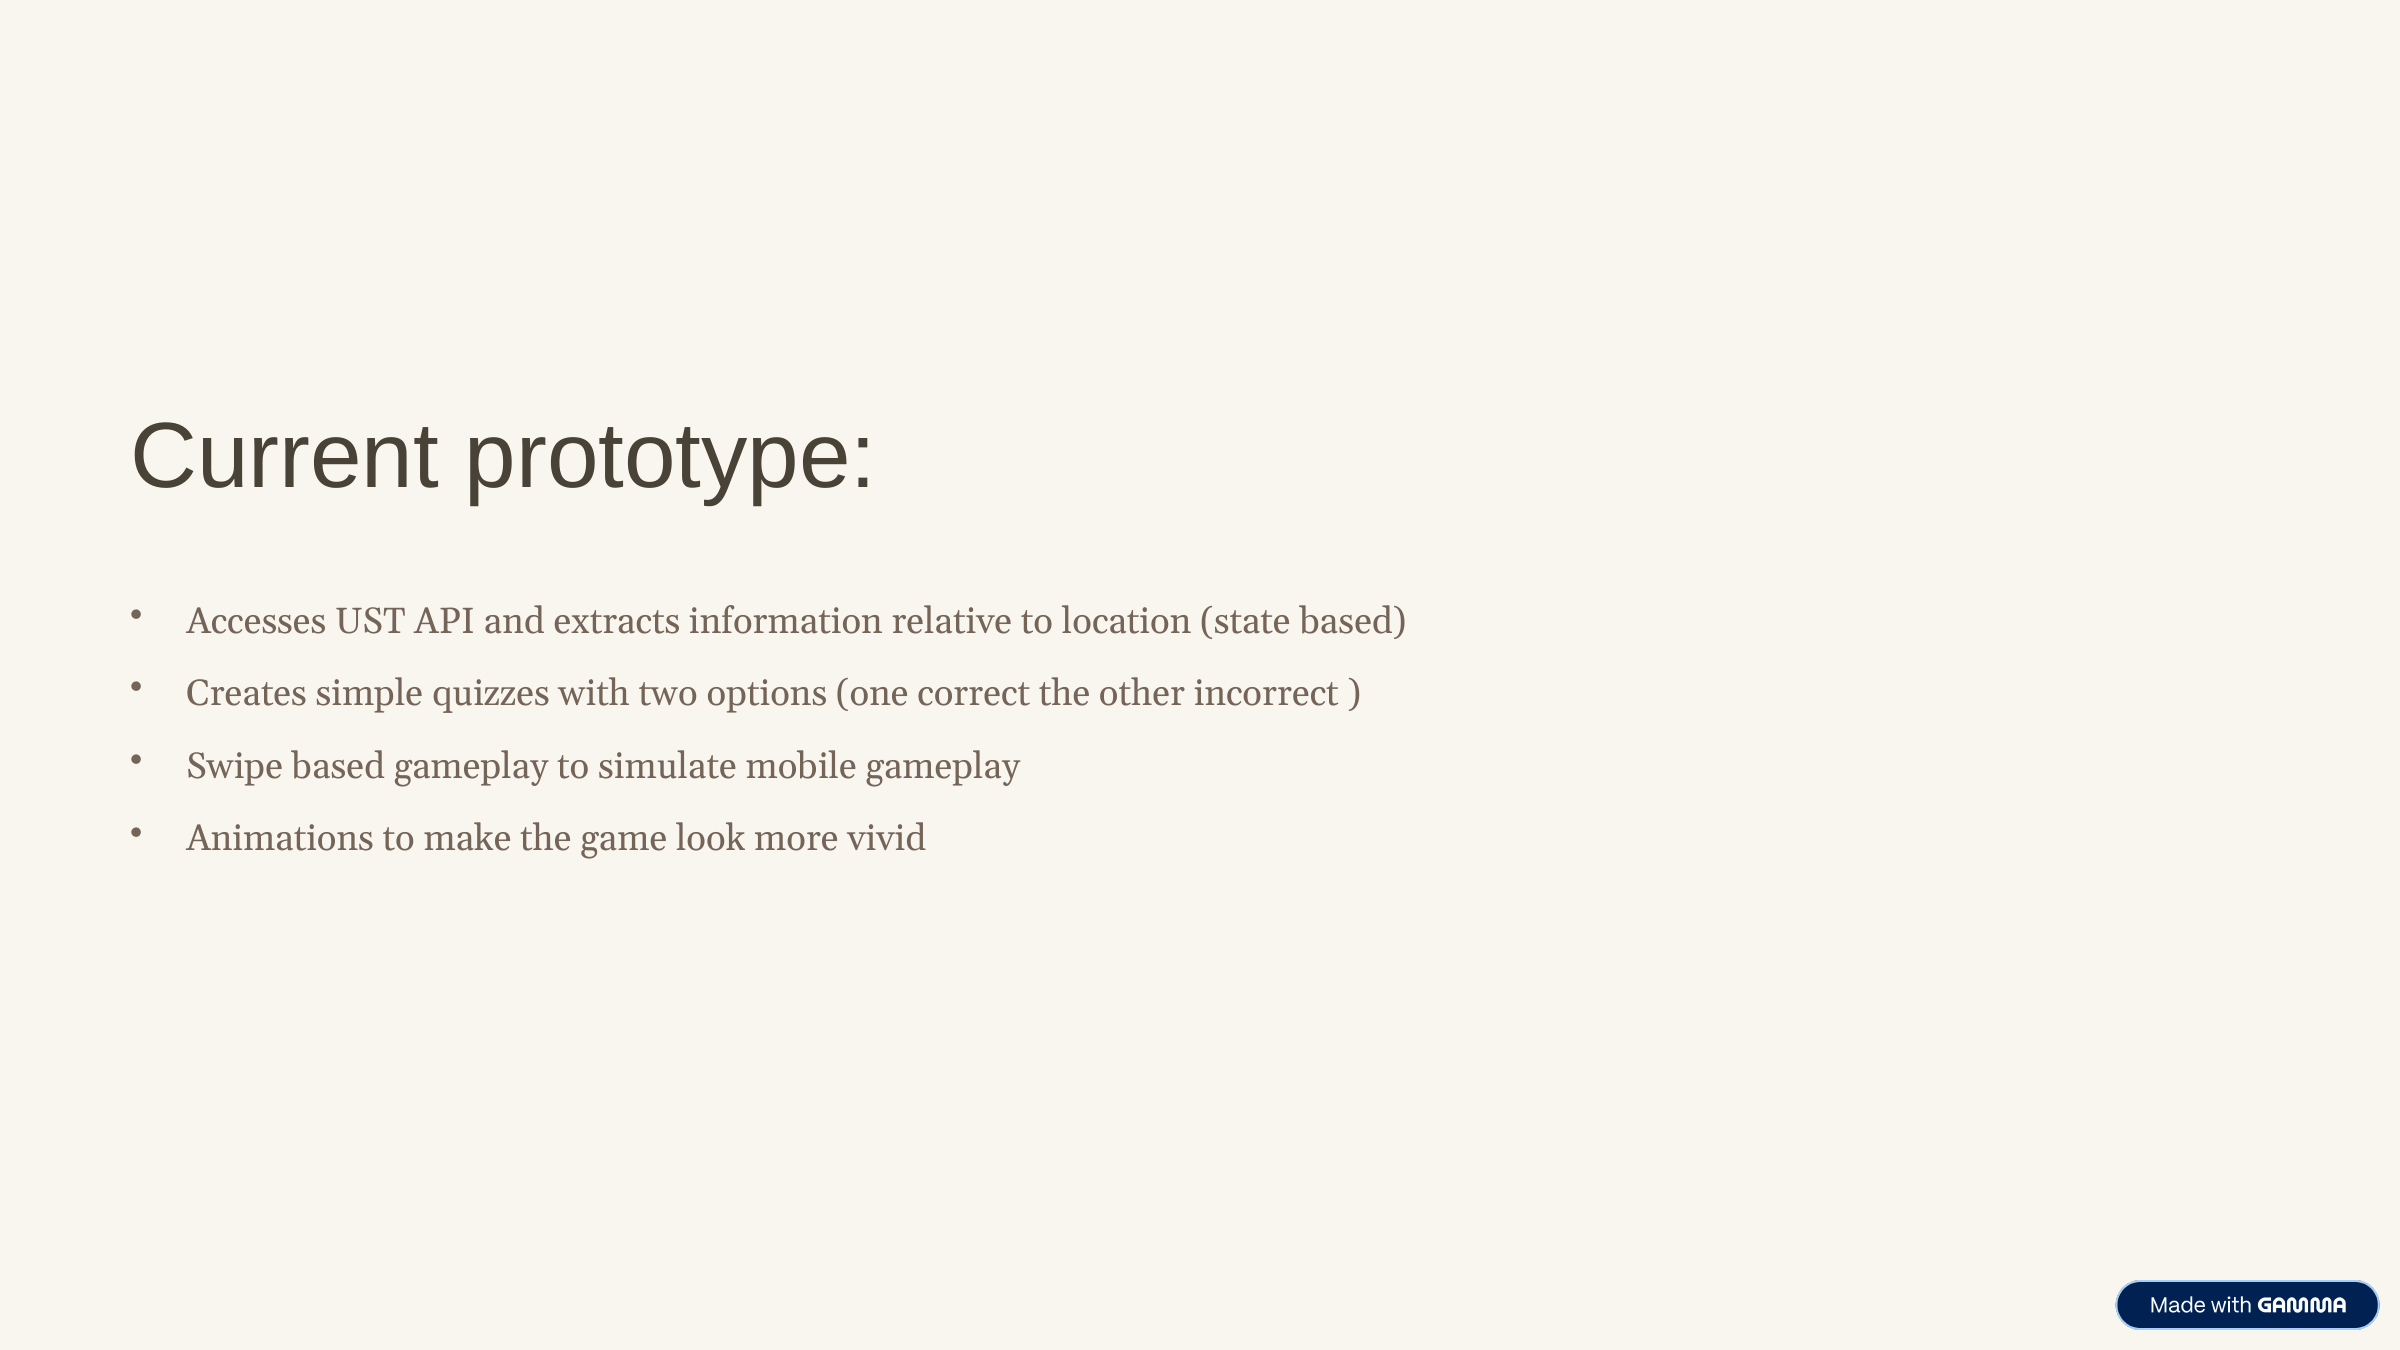

Current prototype:
Accesses UST API and extracts information relative to location (state based)
Creates simple quizzes with two options (one correct the other incorrect )
Swipe based gameplay to simulate mobile gameplay
Animations to make the game look more vivid